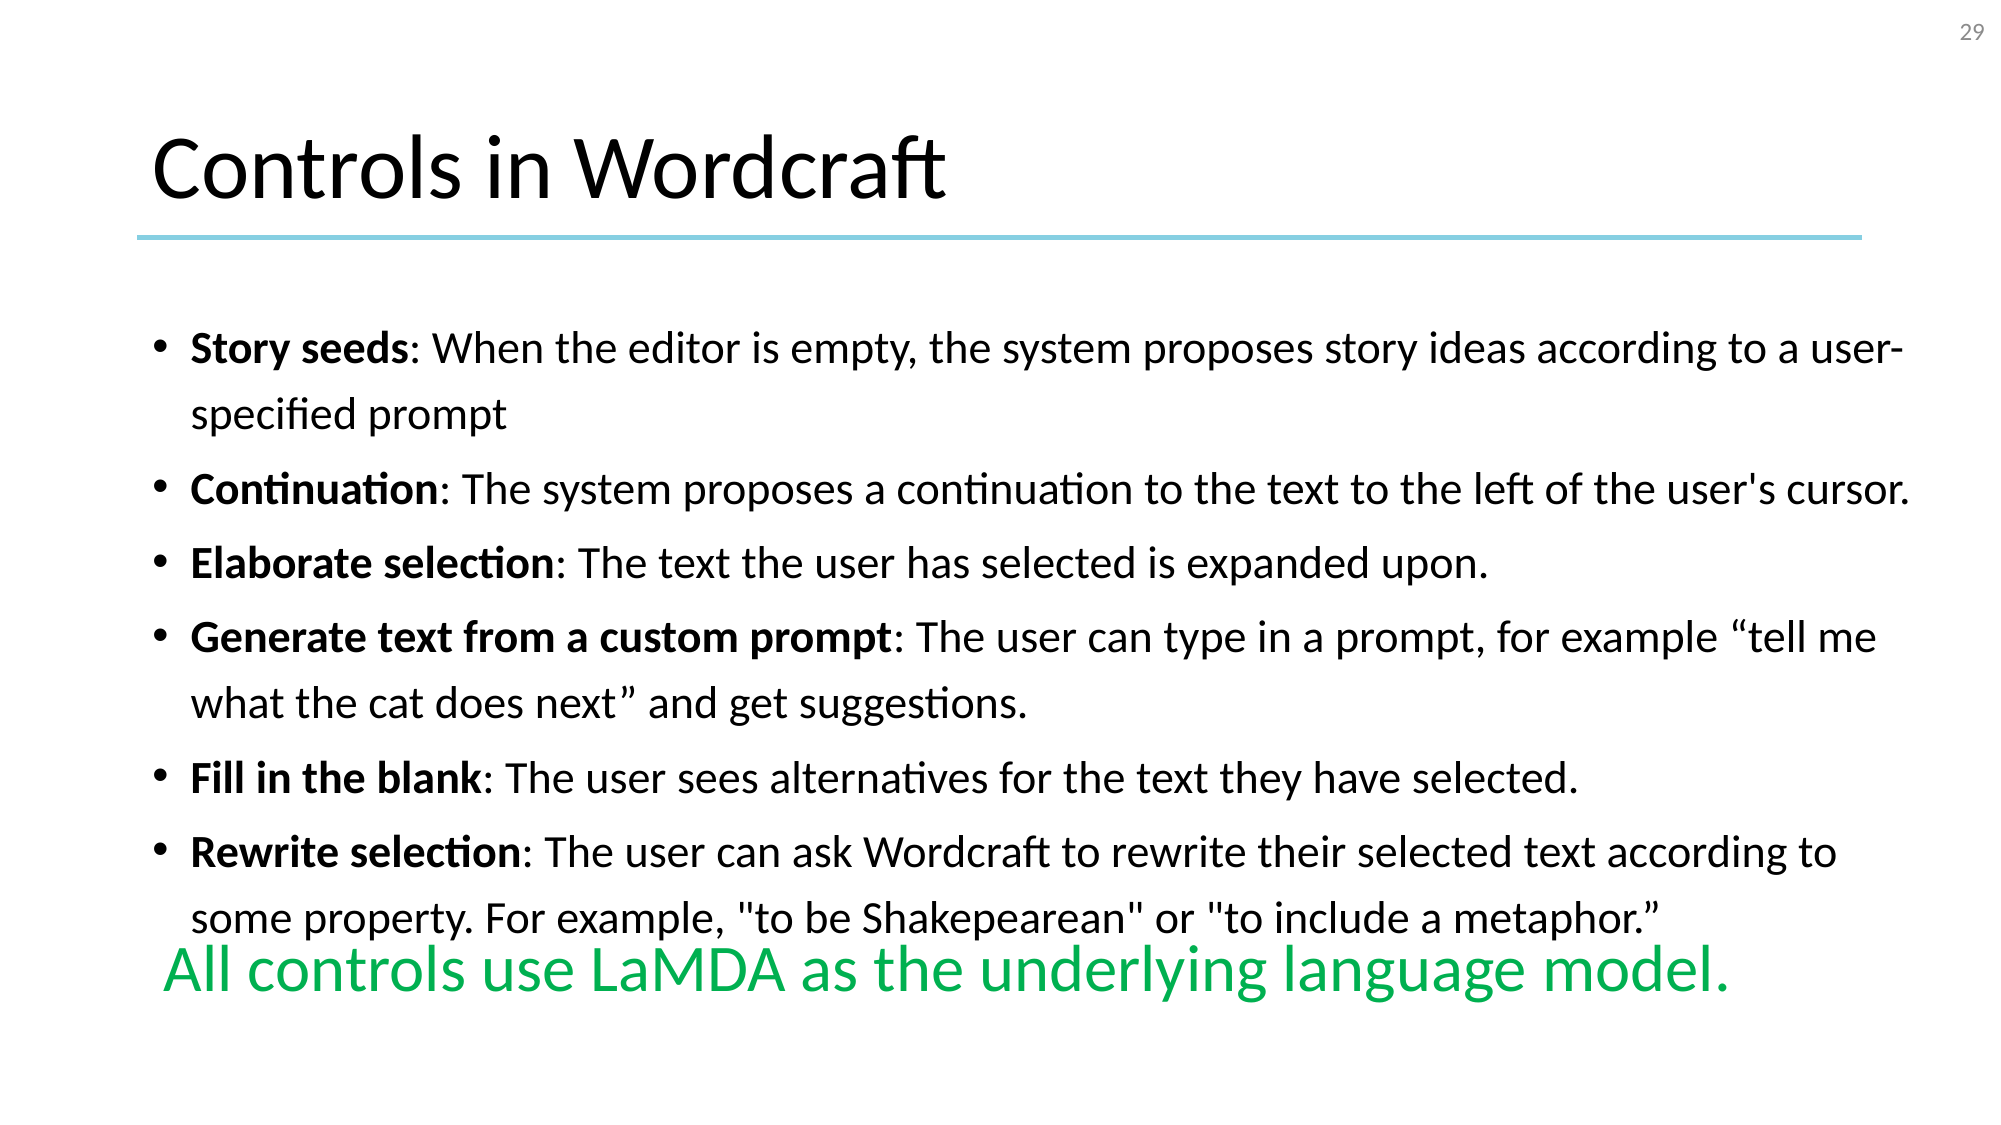

29
# Controls in Wordcraft
Story seeds: When the editor is empty, the system proposes story ideas according to a user-specified prompt
Continuation: The system proposes a continuation to the text to the left of the user's cursor.
Elaborate selection: The text the user has selected is expanded upon.
Generate text from a custom prompt: The user can type in a prompt, for example “tell me what the cat does next” and get suggestions.
Fill in the blank: The user sees alternatives for the text they have selected.
Rewrite selection: The user can ask Wordcraft to rewrite their selected text according to some property. For example, "to be Shakepearean" or "to include a metaphor.”

All controls use LaMDA as the underlying language model.